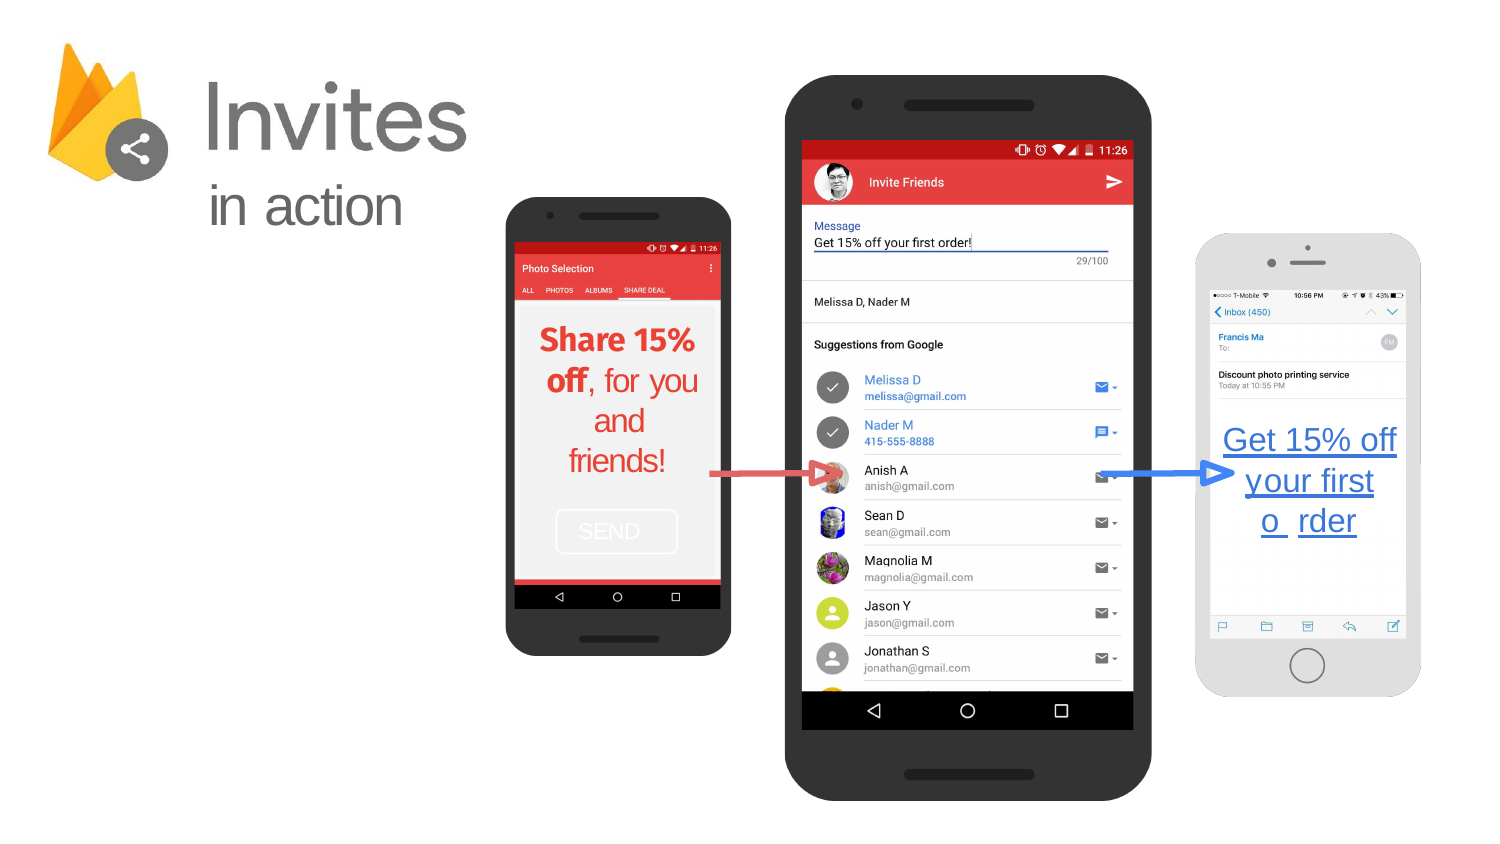

# in action
Share 15%  off, for you  and  friends!

SEND
Get 15% off y  our first
o  rder